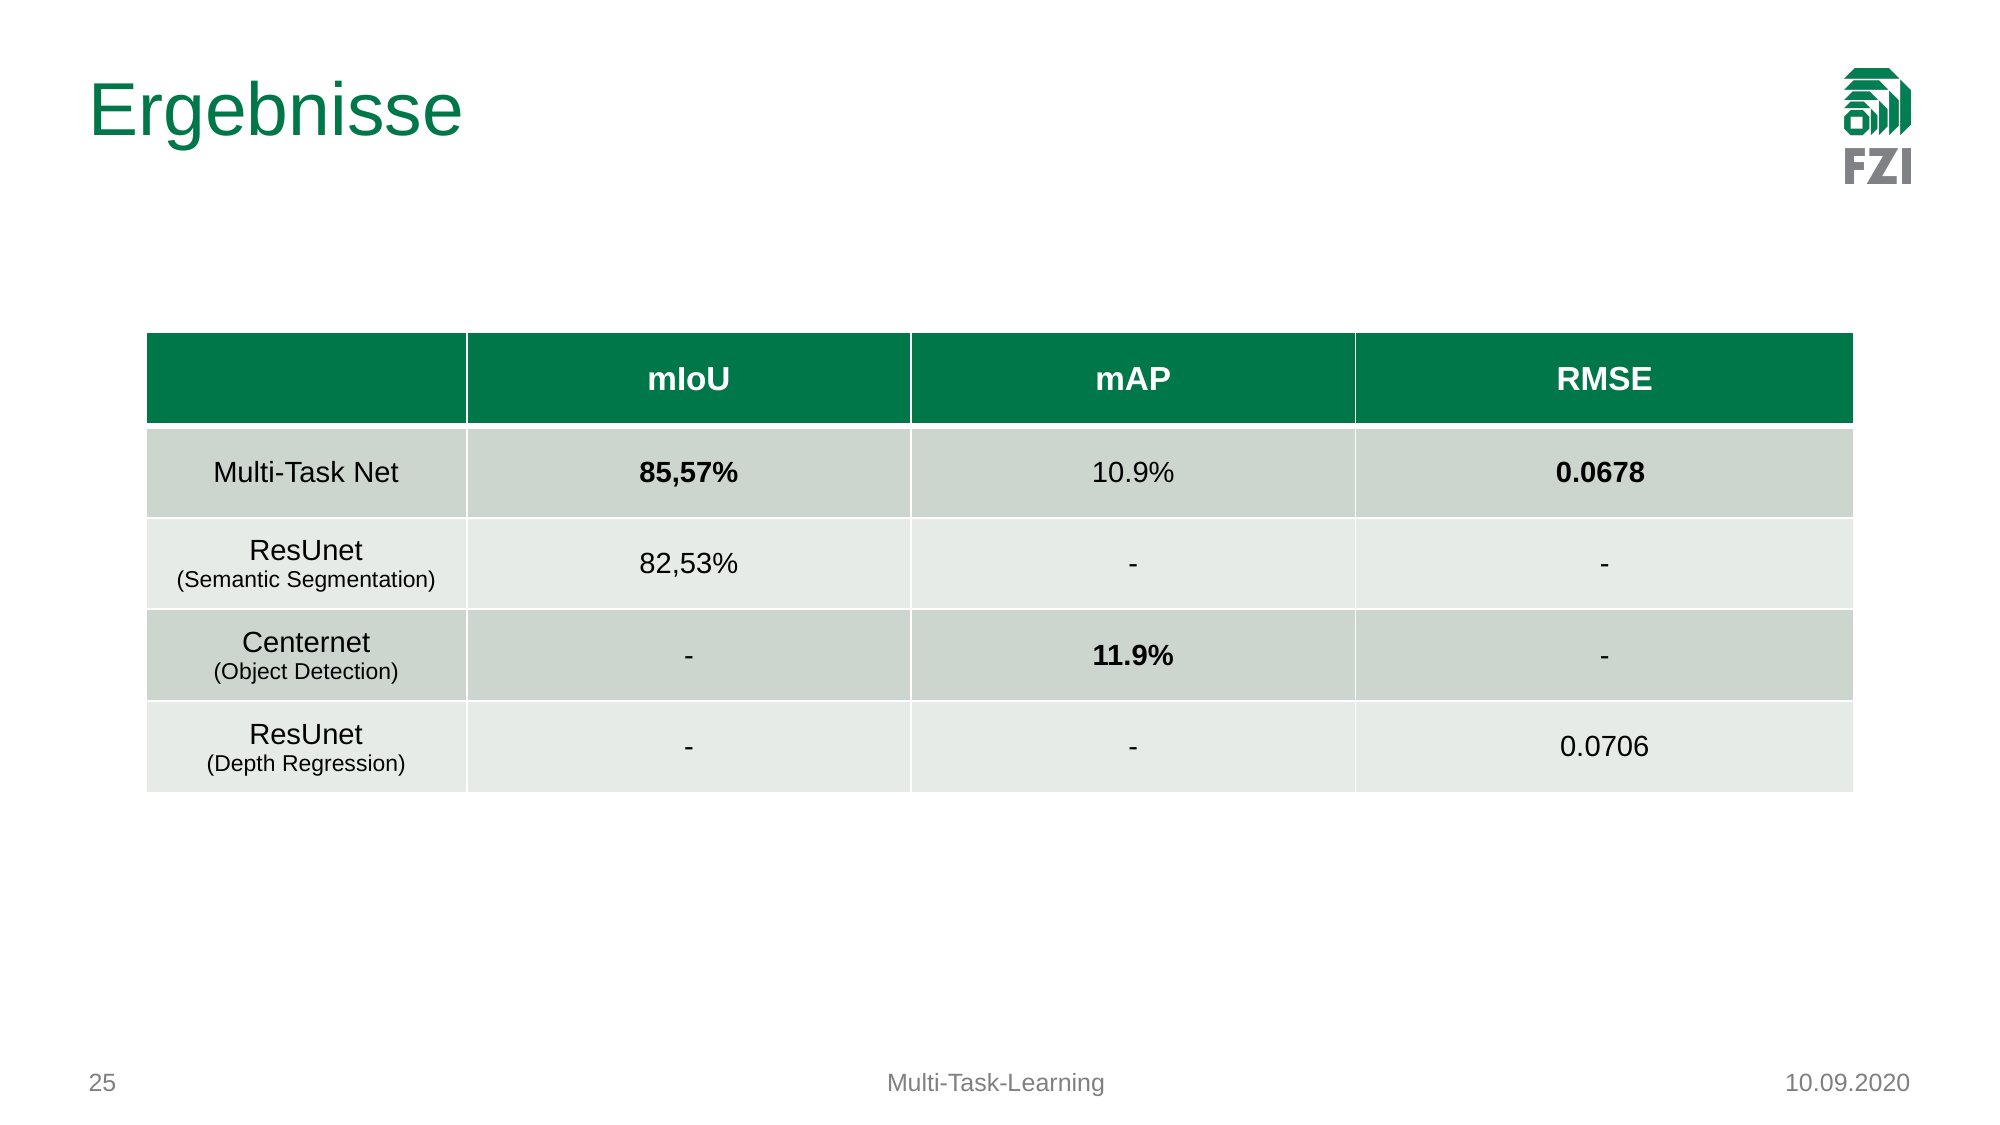

# Ergebnisse
|  | mIoU | mAP | RMSE |
| --- | --- | --- | --- |
| Multi-Task Net | 85,57% | 10.9% | 0.0678 |
| ResUnet (Semantic Segmentation) | 82,53% | - | - |
| Centernet (Object Detection) | - | 11.9% | - |
| ResUnet (Depth Regression) | - | - | 0.0706 |
25
Multi-Task-Learning
10.09.2020